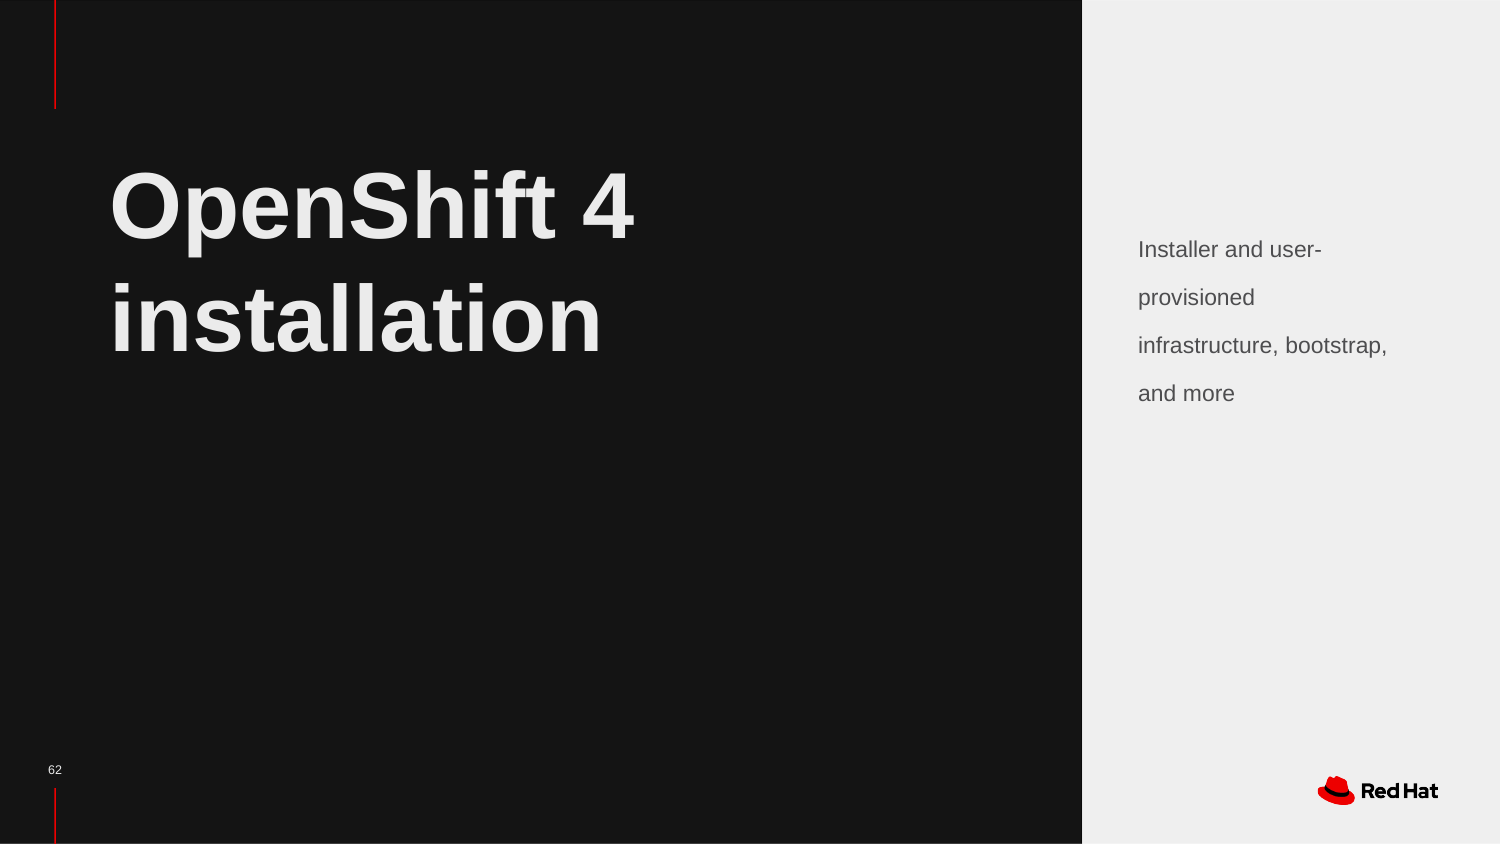

# OpenShift 4 installation
Installer and user-provisioned infrastructure, bootstrap, and more
62